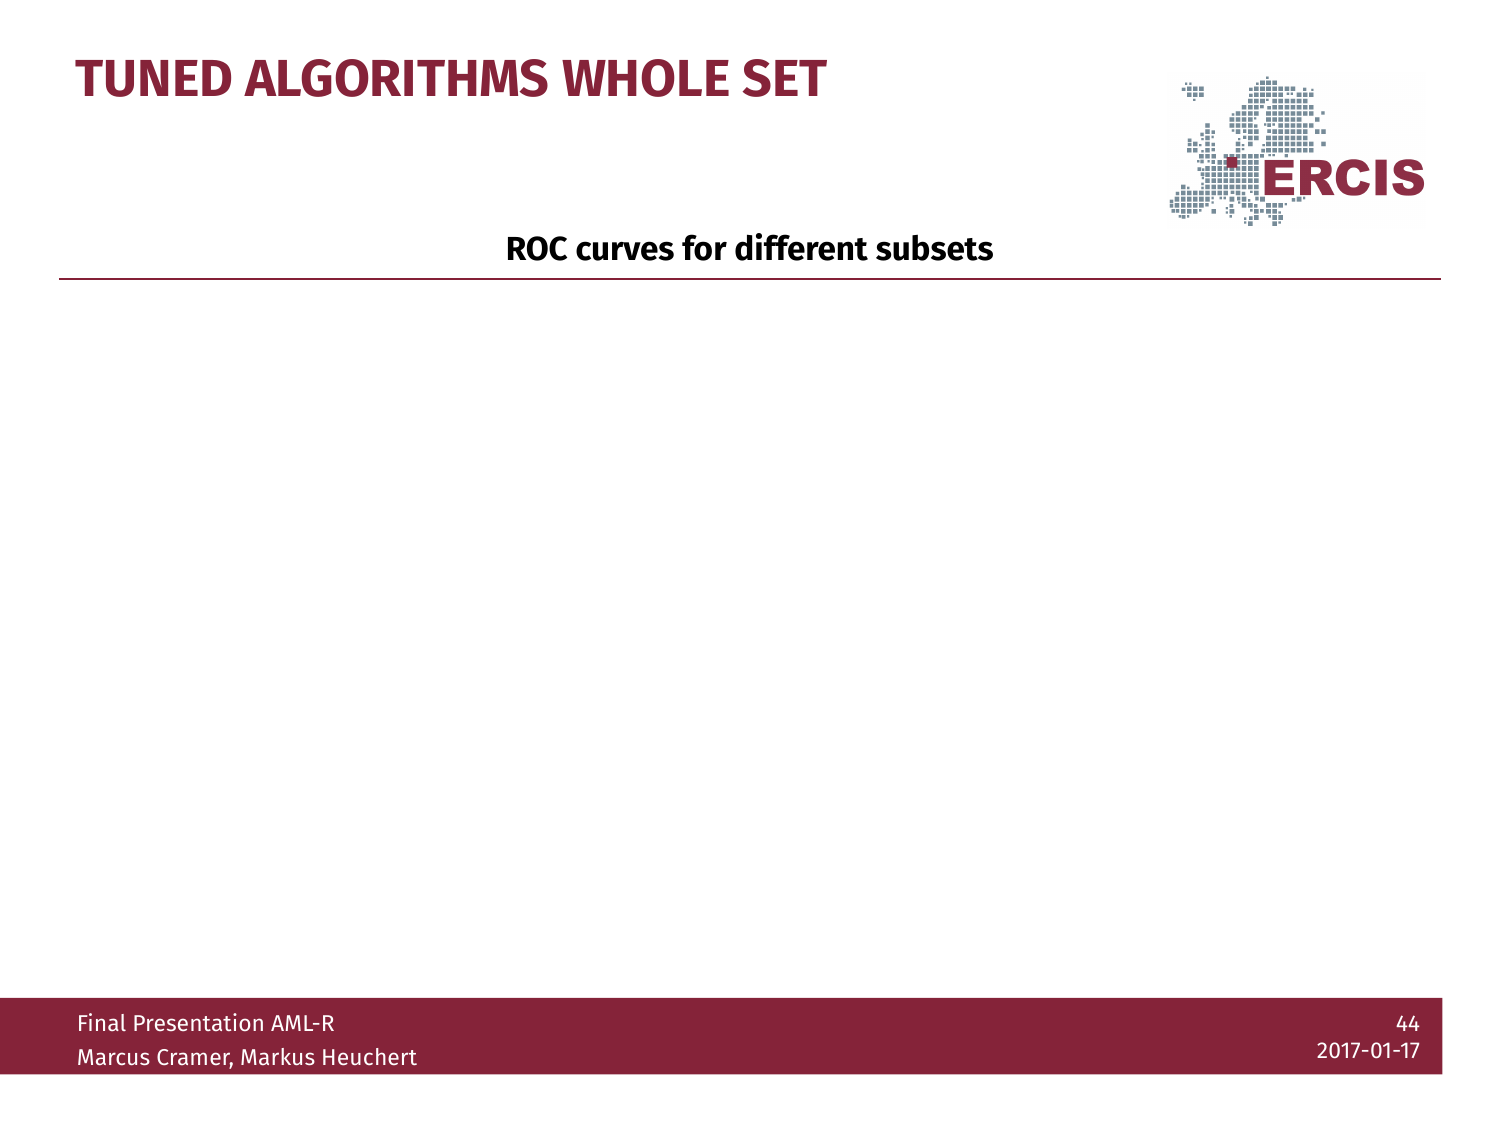

# Tuned algorithms whole set

ROC curves for different subsets